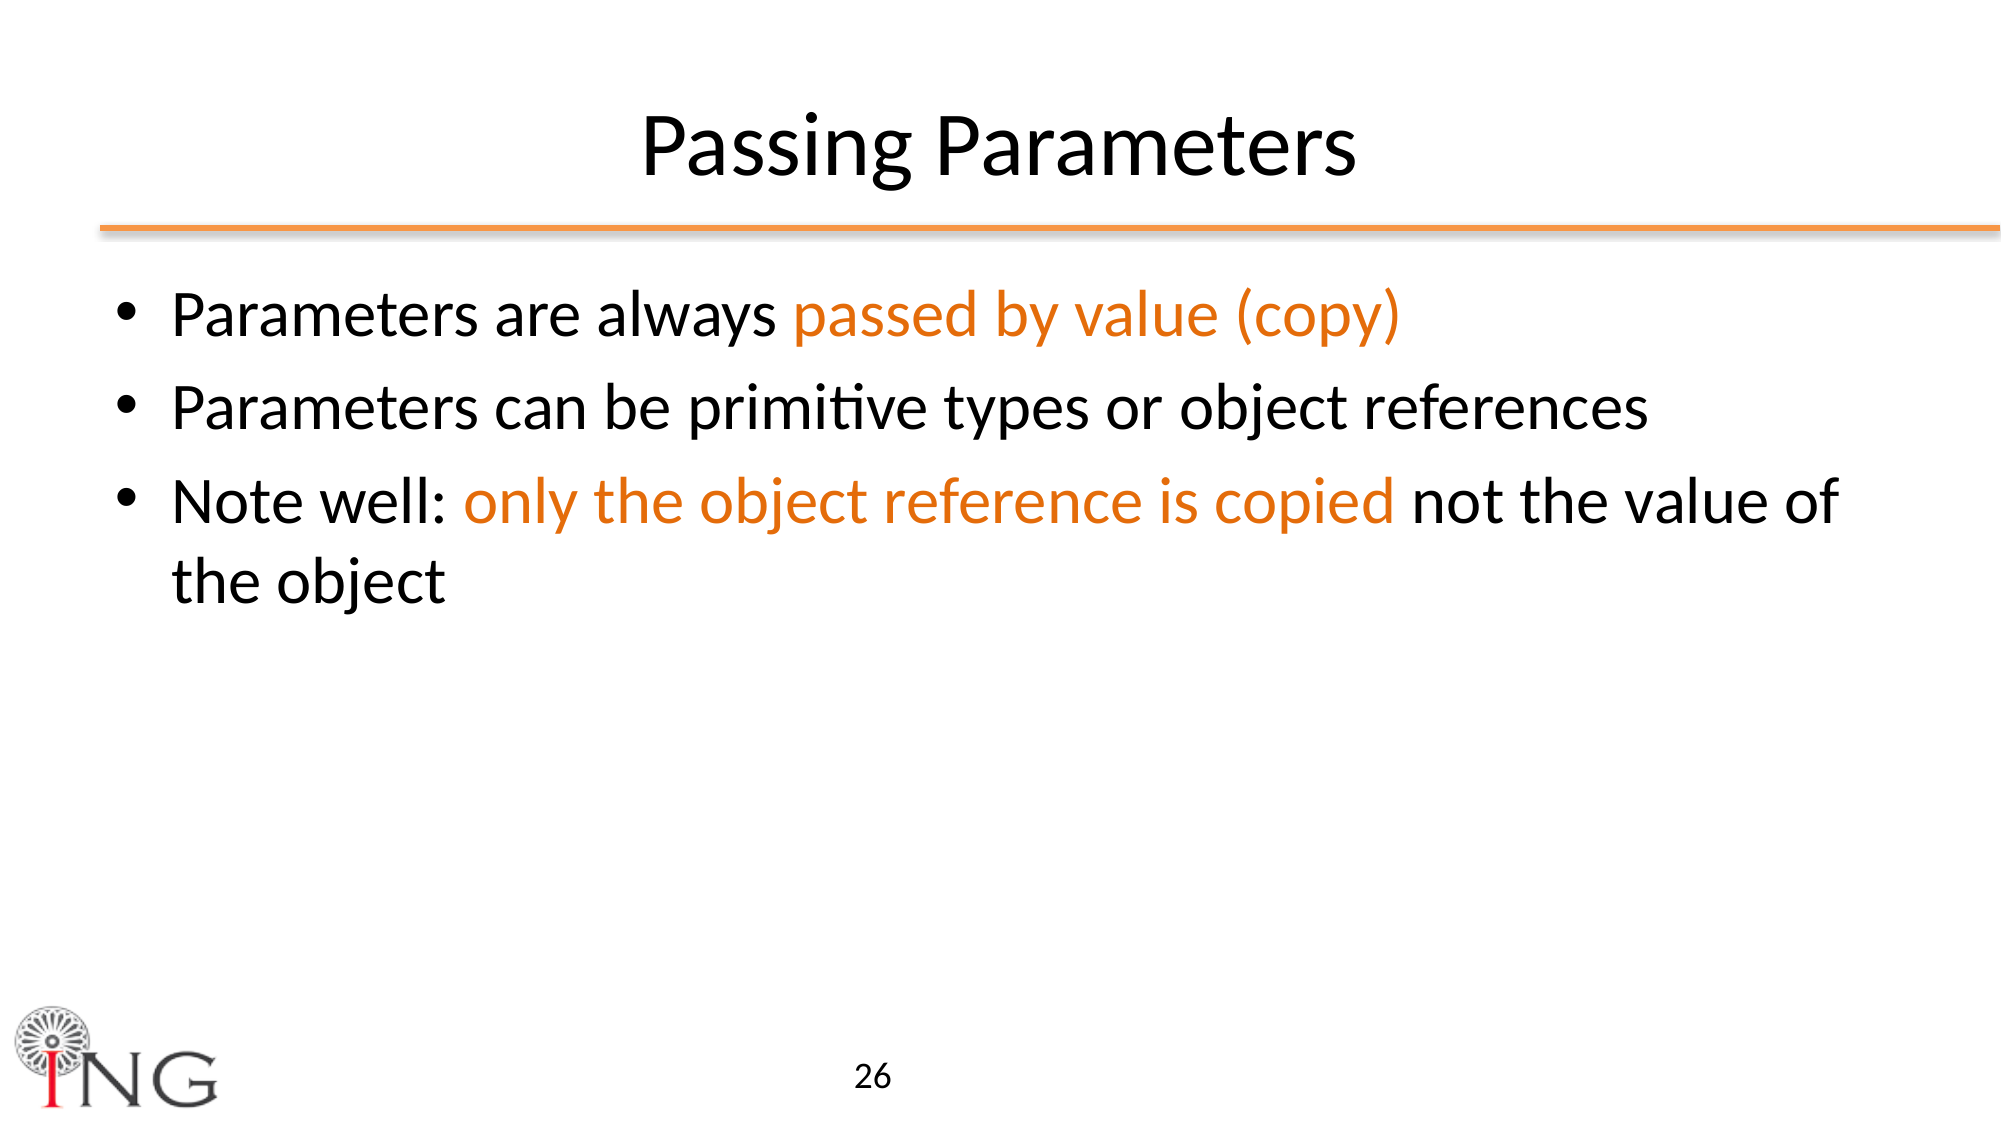

# Passing Parameters
Parameters are always passed by value (copy)
Parameters can be primitive types or object references
Note well: only the object reference is copied not the value of the object

26